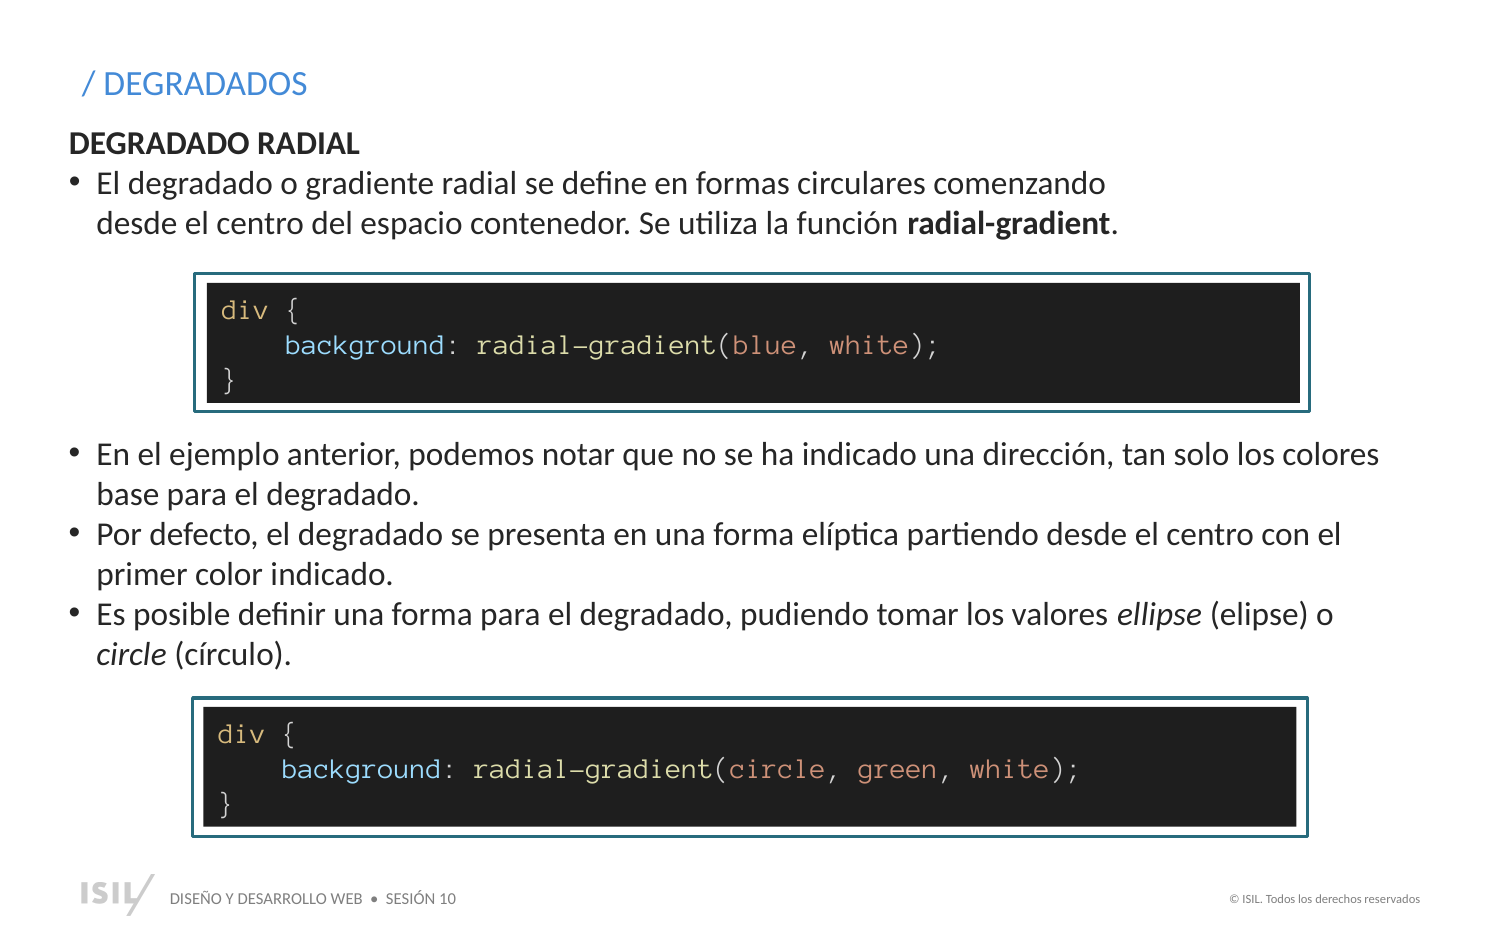

/ DEGRADADOS
DEGRADADO RADIAL
El degradado o gradiente radial se define en formas circulares comenzando desde el centro del espacio contenedor. Se utiliza la función radial-gradient.

div {
    background: radial-gradient(blue, white);
}
En el ejemplo anterior, podemos notar que no se ha indicado una dirección, tan solo los colores base para el degradado.
Por defecto, el degradado se presenta en una forma elíptica partiendo desde el centro con el primer color indicado.
Es posible definir una forma para el degradado, pudiendo tomar los valores ellipse (elipse) o circle (círculo).

div {
    background: radial-gradient(circle, green, white);
}